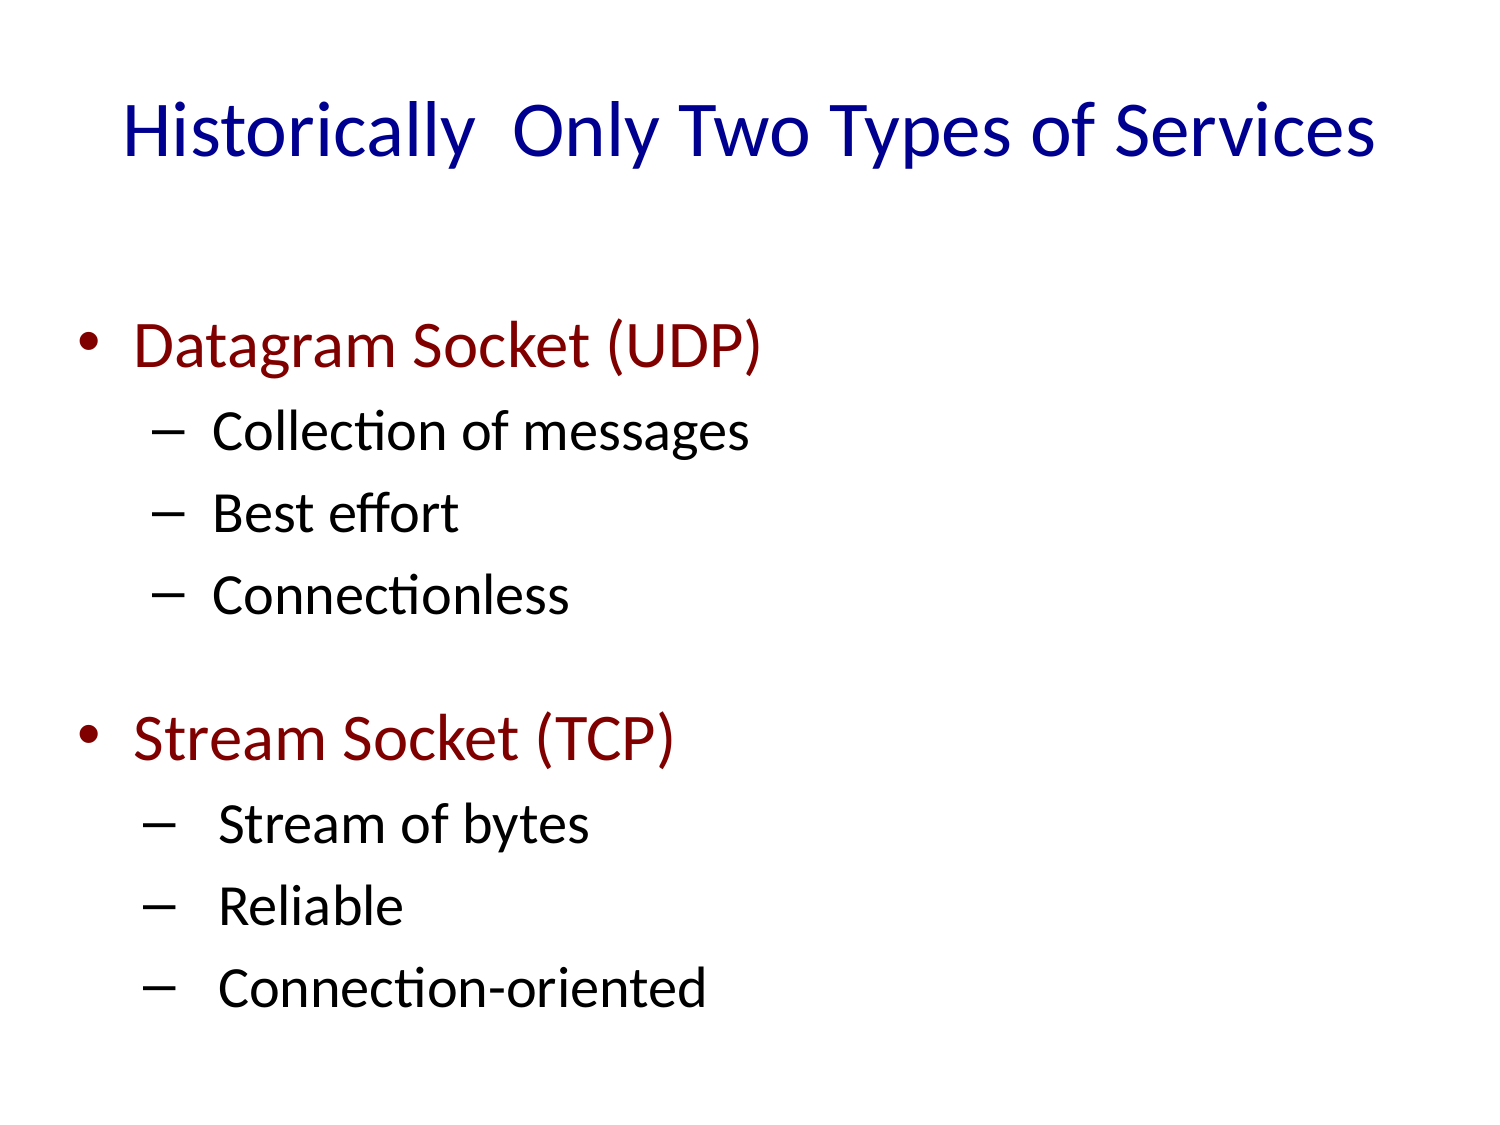

# Historically  Only Two Types of Services

Datagram Socket (UDP)
 Collection of messages
 Best effort
 Connectionless

Stream Socket (TCP)
Stream of bytes
Reliable
Connection-oriented